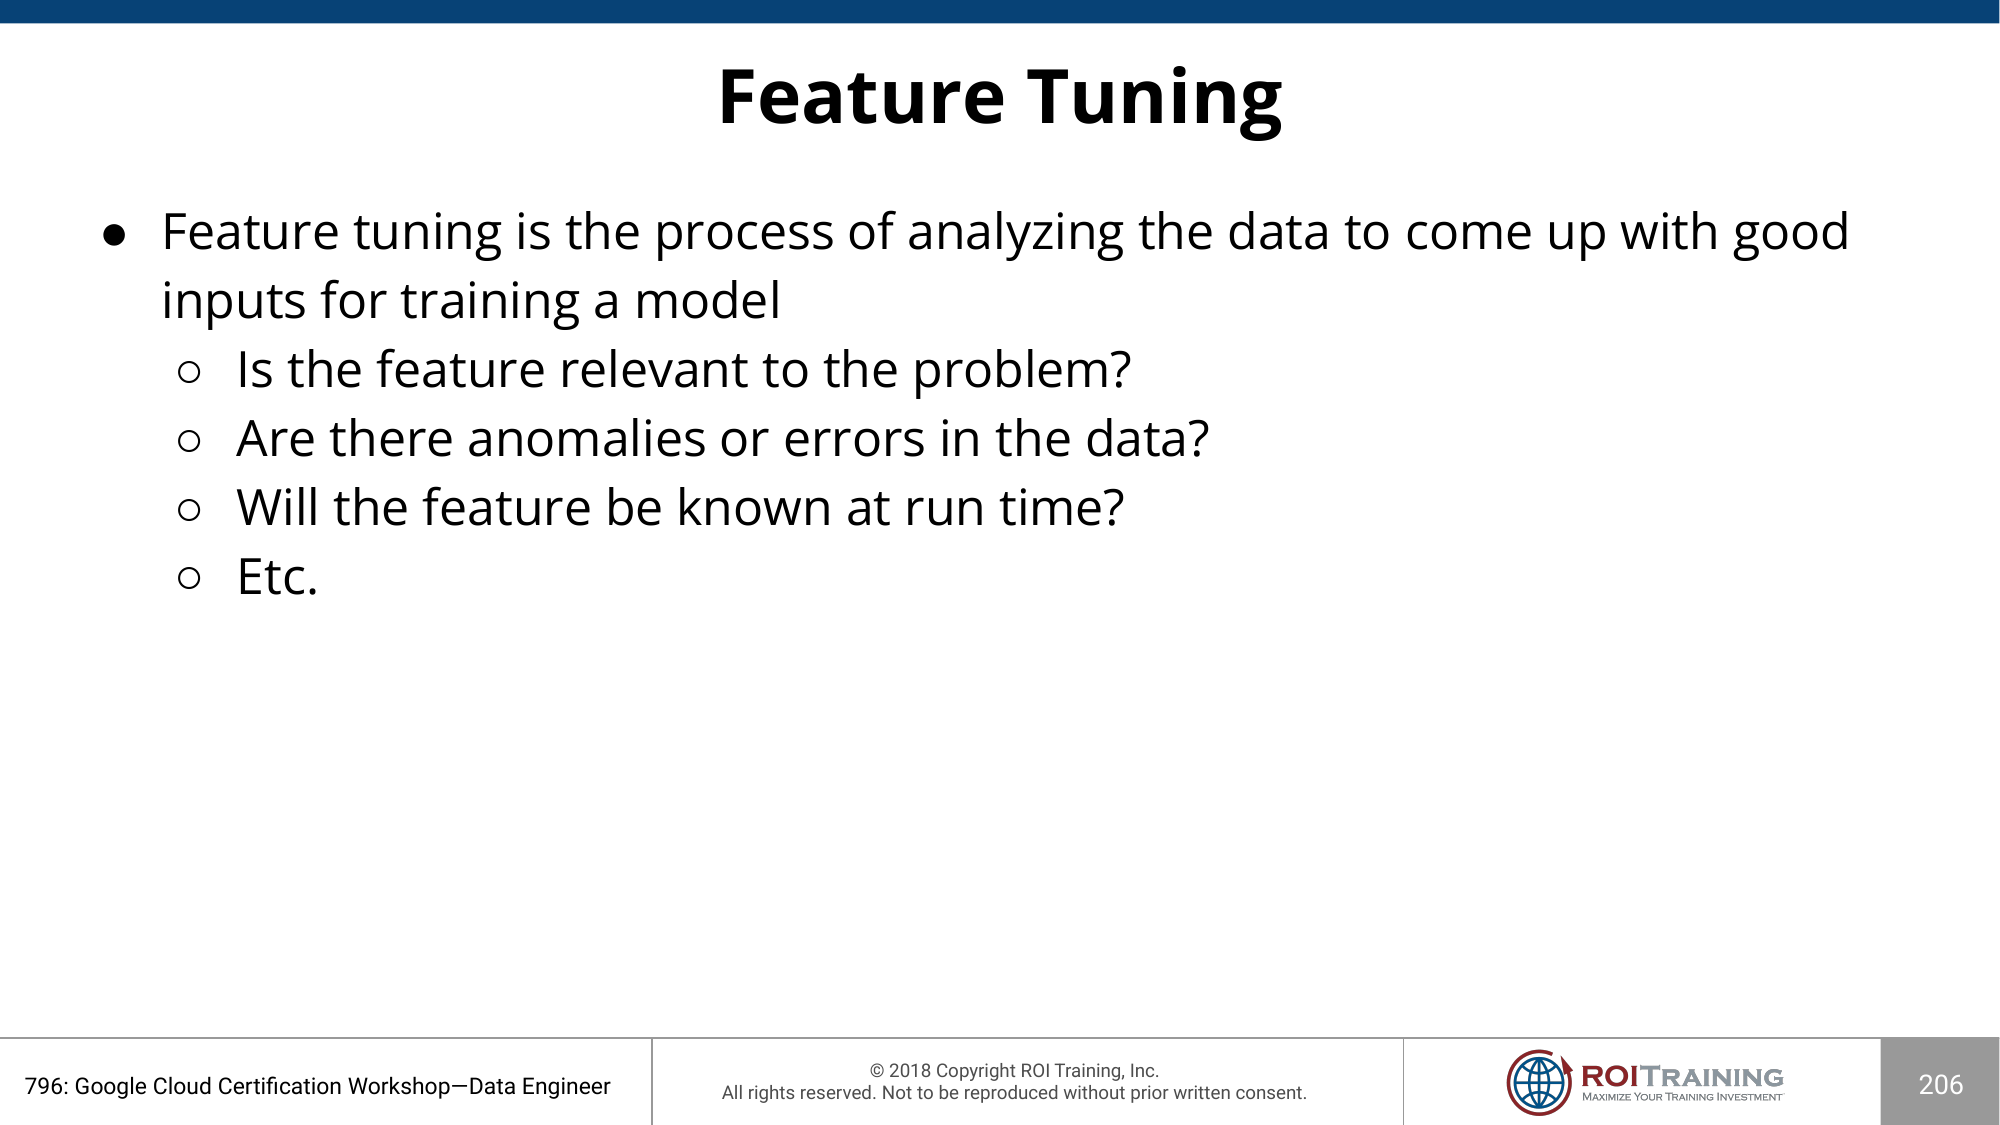

# Feature Tuning
Feature tuning is the process of analyzing the data to come up with good inputs for training a model
Is the feature relevant to the problem?
Are there anomalies or errors in the data?
Will the feature be known at run time?
Etc.